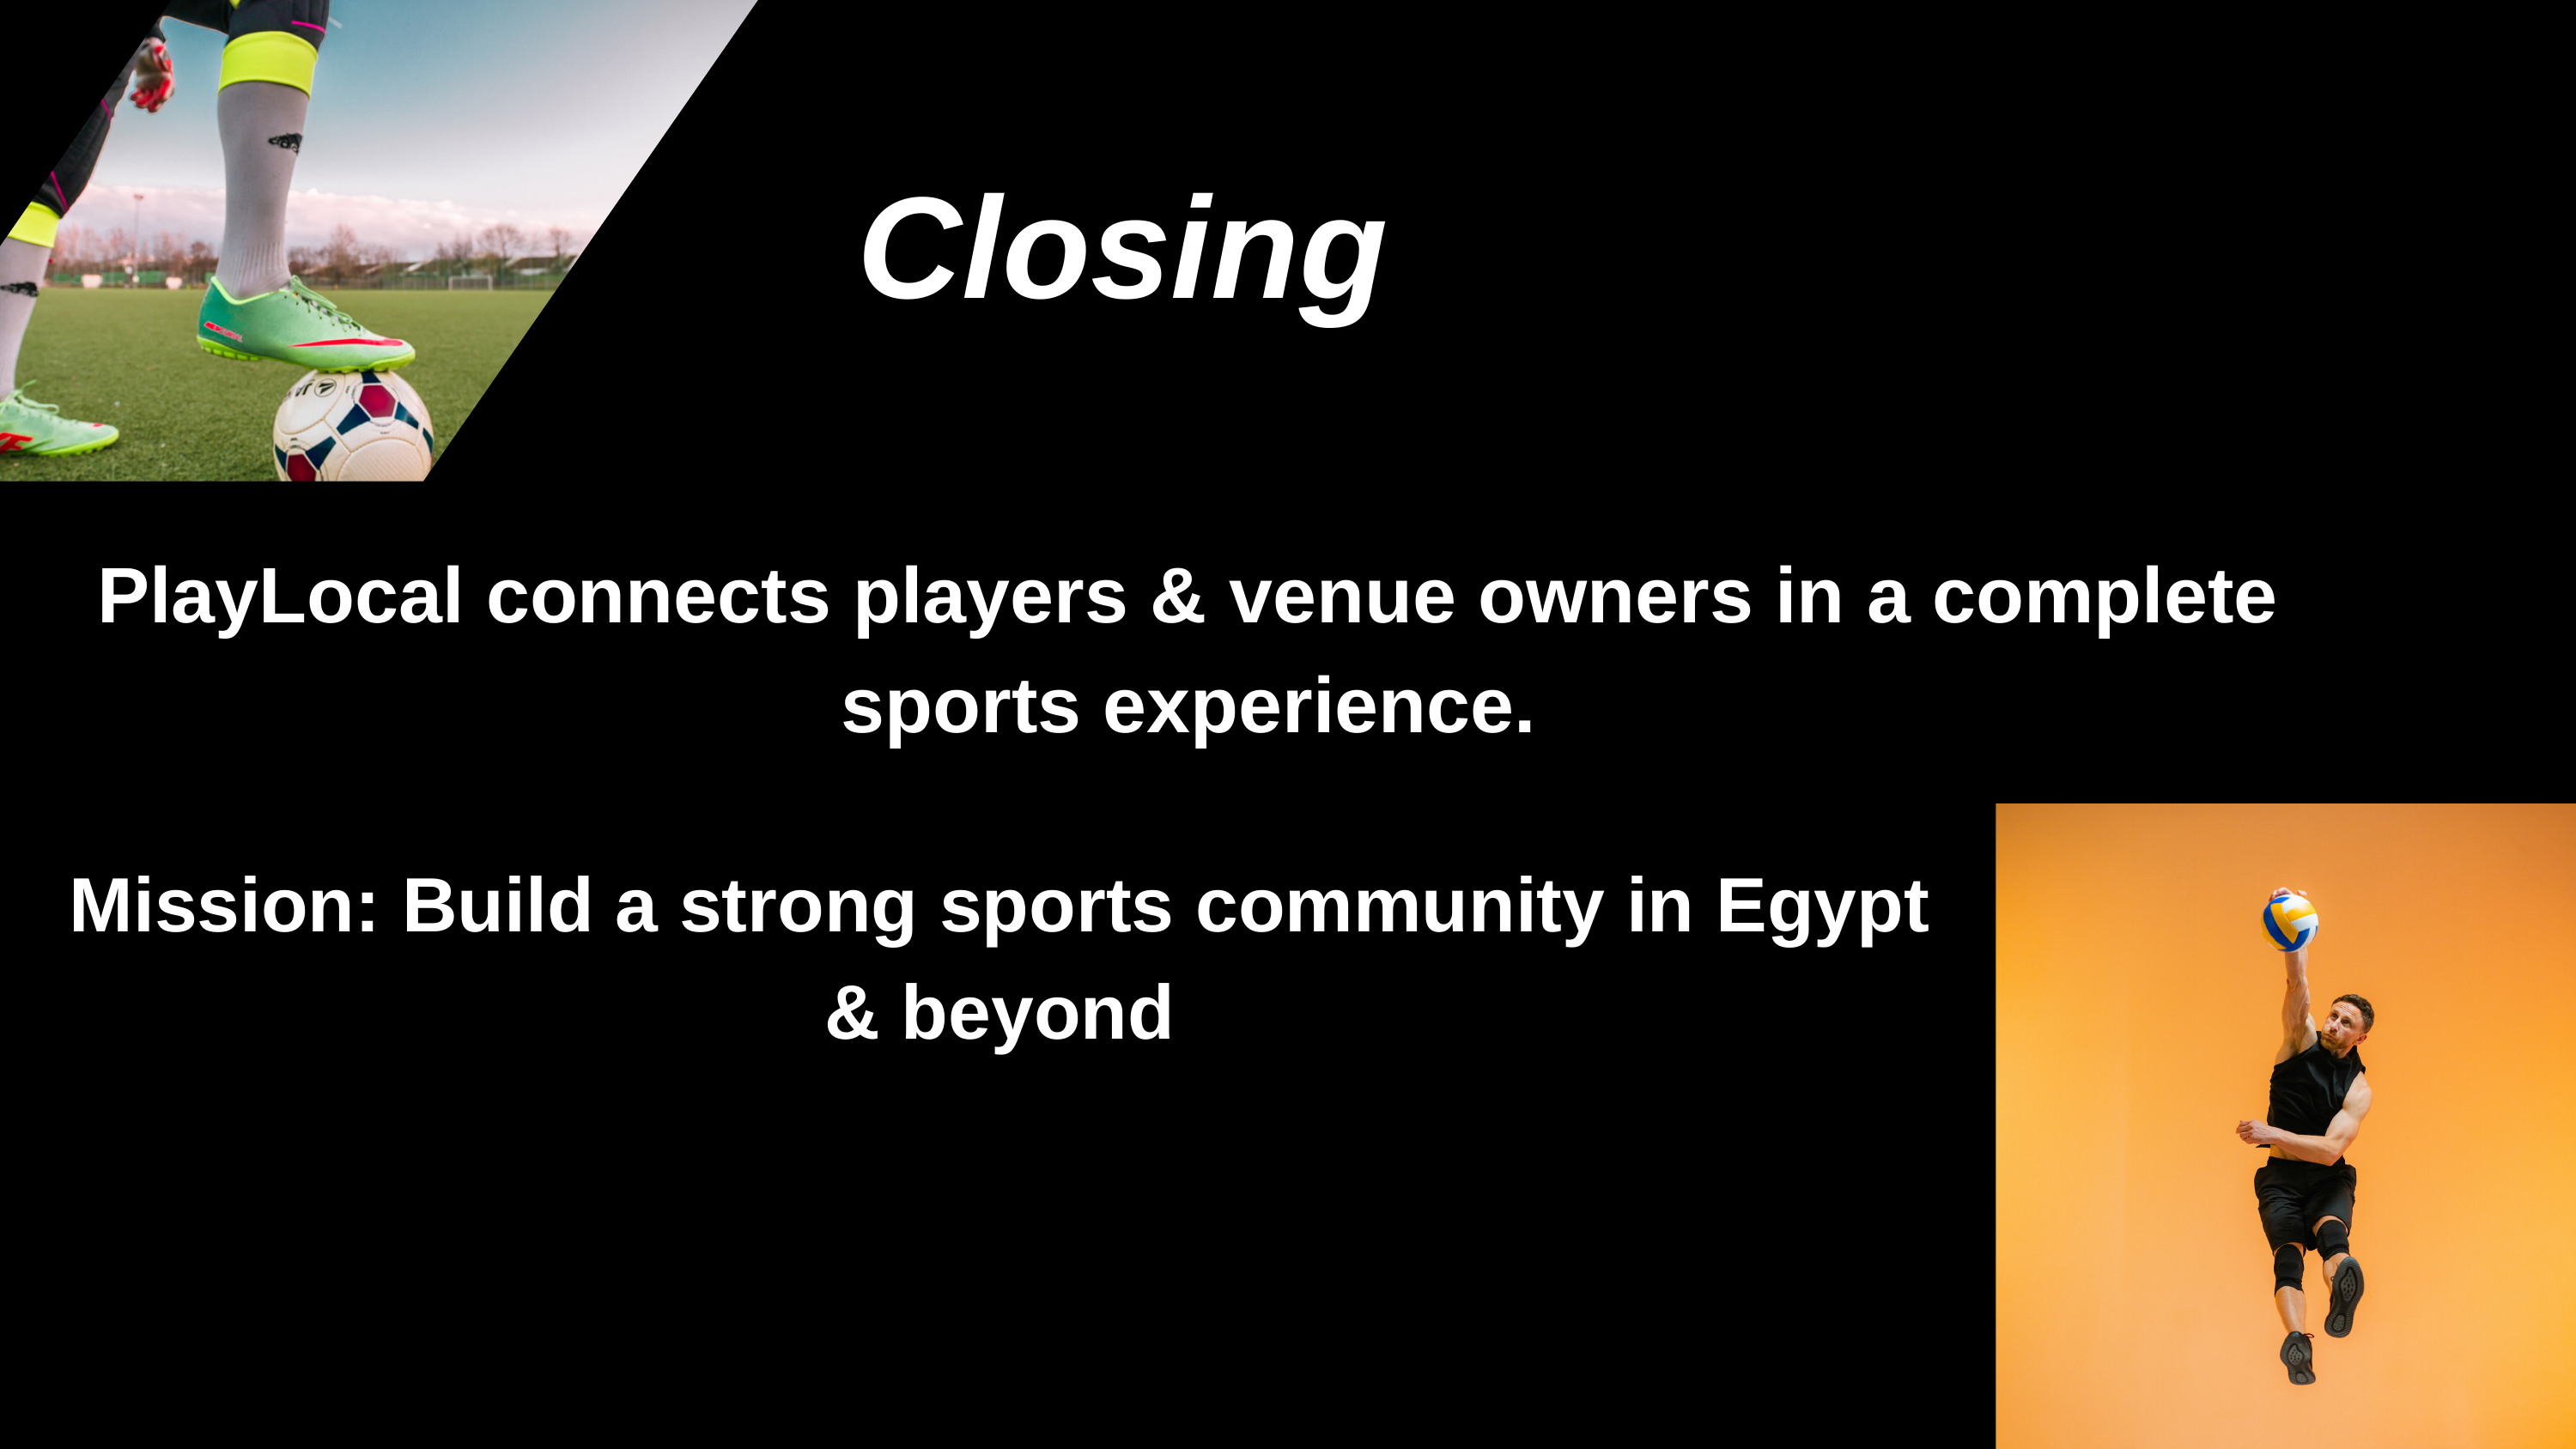

Borcelle

Closing
PlayLocal connects players & venue owners in a complete sports experience.

Mission: Build a strong sports community in Egypt & beyond